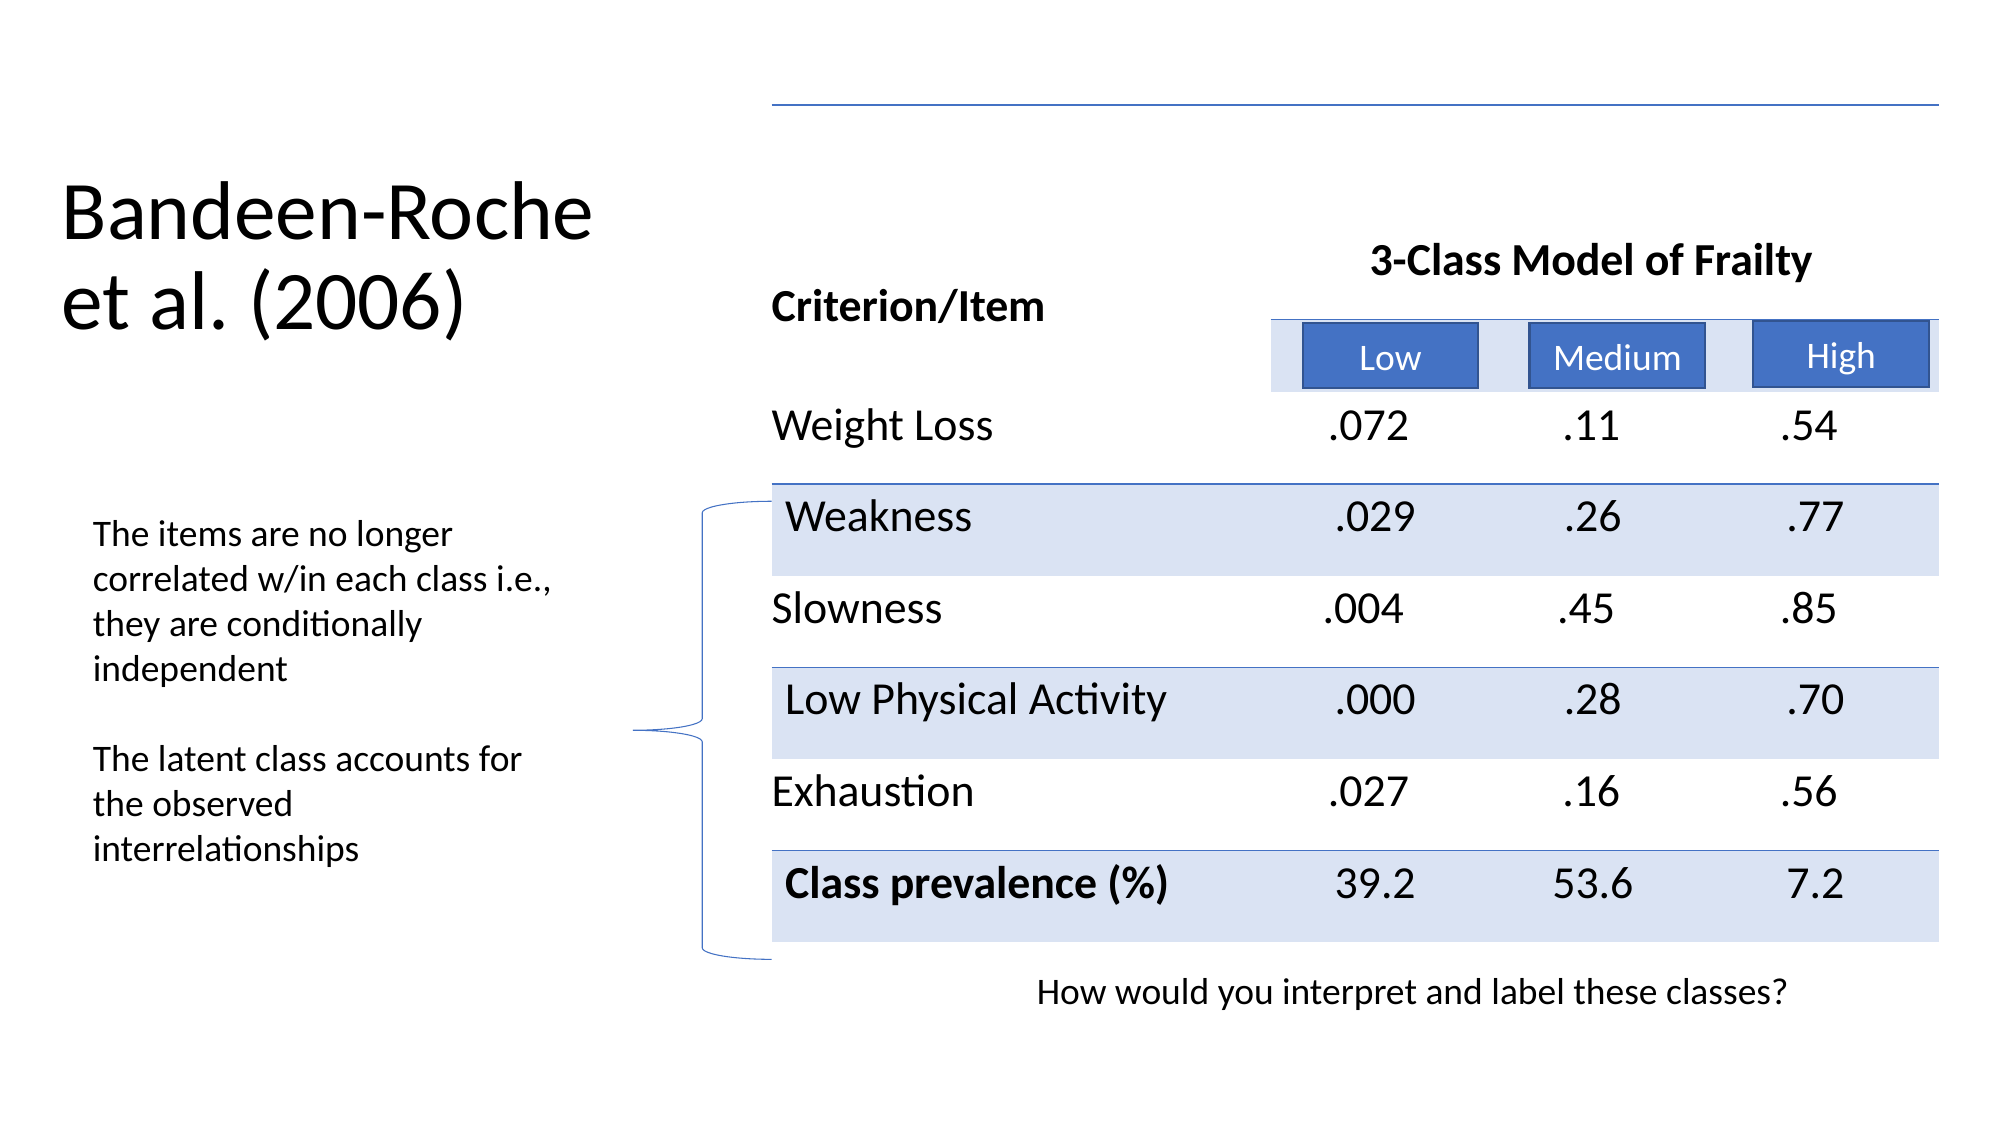

# Bandeen-Roche et al. (2006)
|  |  |  |  |
| --- | --- | --- | --- |
| Criterion/Item | 3-Class Model of Frailty |  |  |
|  | Class 1 | Class 2 | Class 3 |
| Weight Loss | .072 | .11 | .54 |
| Weakness | .029 | .26 | .77 |
| Slowness | .004 | .45 | .85 |
| Low Physical Activity | .000 | .28 | .70 |
| Exhaustion | .027 | .16 | .56 |
| Class prevalence (%) | 39.2 | 53.6 | 7.2 |
High
Low
Medium
The items are no longer correlated w/in each class i.e.,
they are conditionally independent

The latent class accounts for the observed interrelationships

How would you interpret and label these classes?